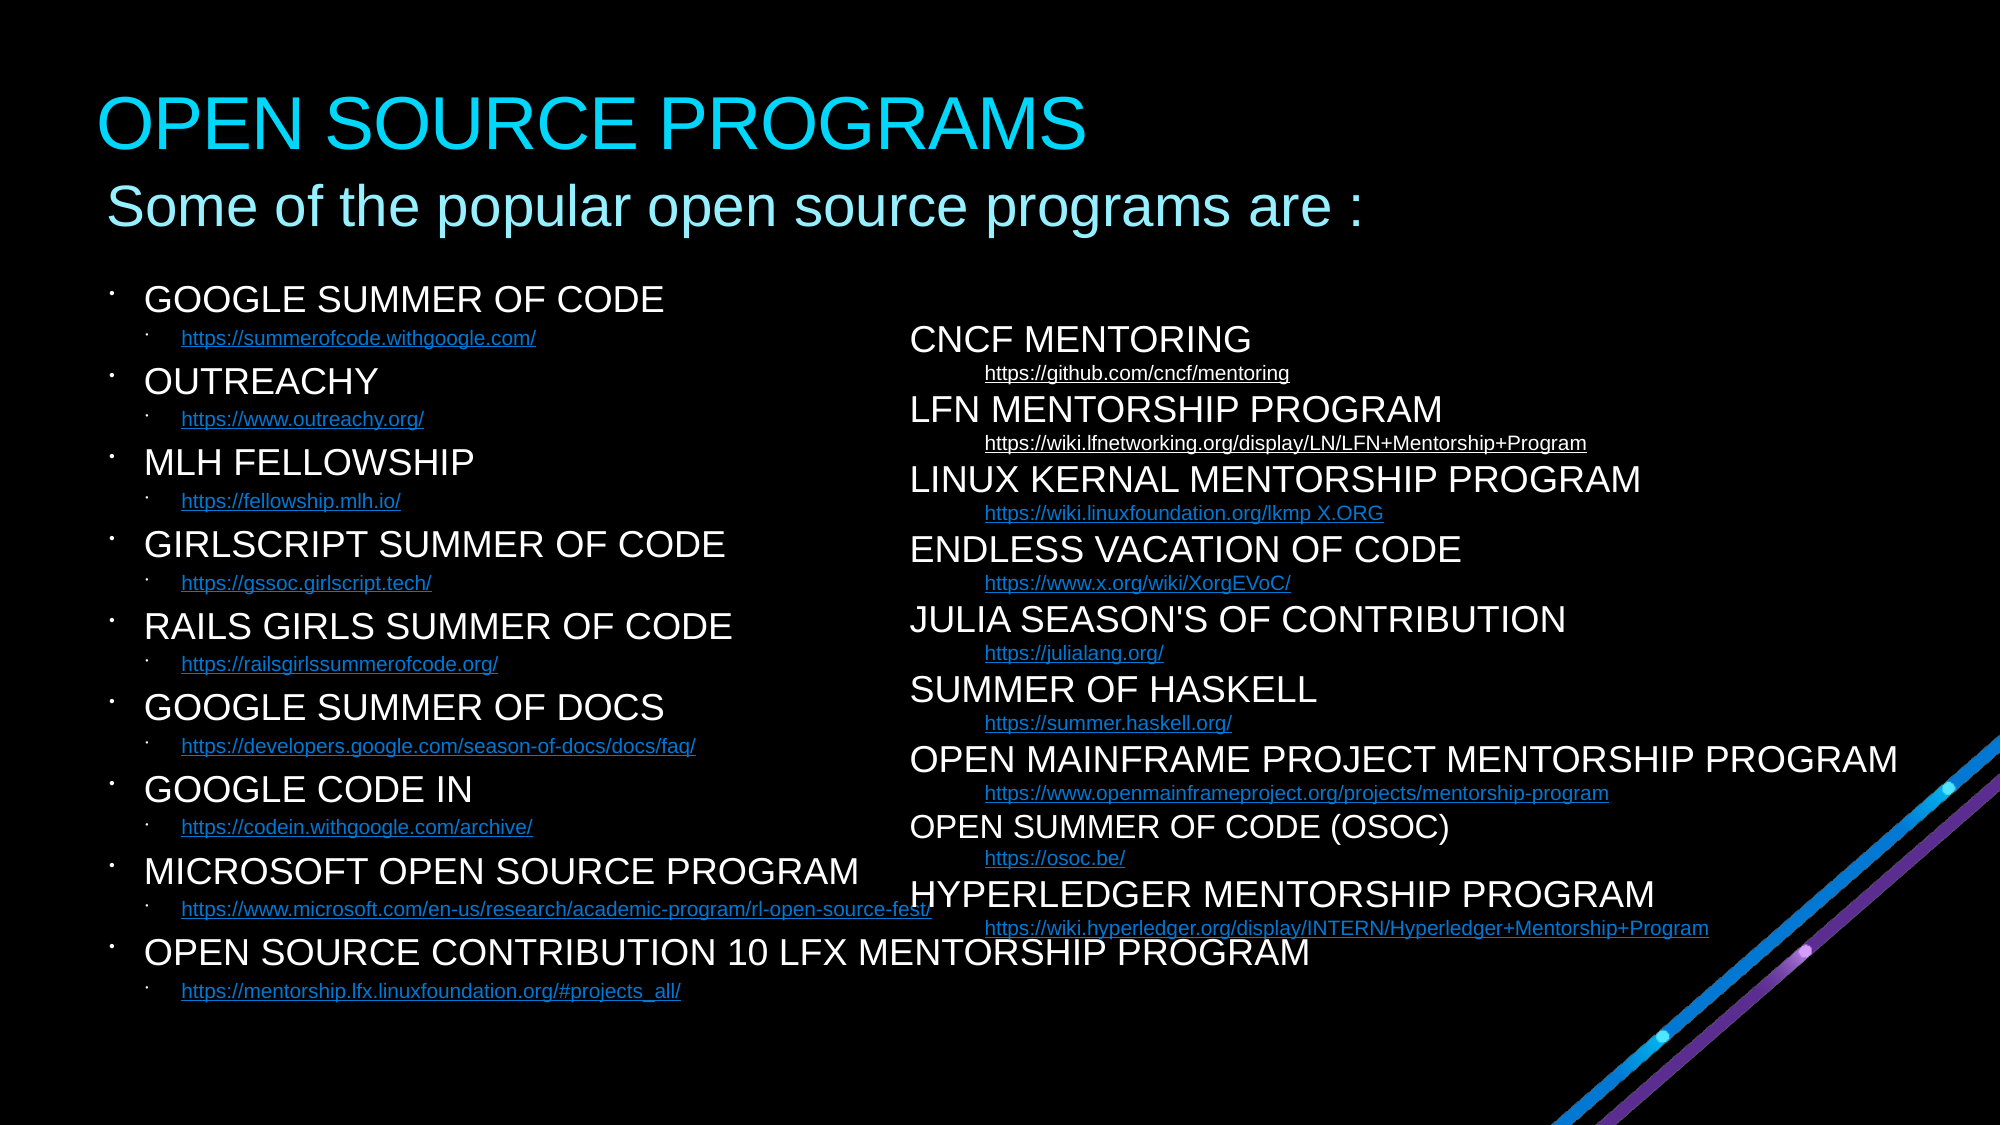

# OPEN SOURCE PROGRAMS
Some of the popular open source programs are :

GOOGLE SUMMER OF CODE
https://summerofcode.withgoogle.com/
OUTREACHY
https://www.outreachy.org/
MLH FELLOWSHIP
https://fellowship.mlh.io/
GIRLSCRIPT SUMMER OF CODE
https://gssoc.girlscript.tech/
RAILS GIRLS SUMMER OF CODE
https://railsgirlssummerofcode.org/
GOOGLE SUMMER OF DOCS
https://developers.google.com/season-of-docs/docs/faq/
GOOGLE CODE IN
https://codein.withgoogle.com/archive/
MICROSOFT OPEN SOURCE PROGRAM
https://www.microsoft.com/en-us/research/academic-program/rl-open-source-fest/
OPEN SOURCE CONTRIBUTION 10 LFX MENTORSHIP PROGRAM
https://mentorship.lfx.linuxfoundation.org/#projects_all/

CNCF MENTORING
https://github.com/cncf/mentoring
LFN MENTORSHIP PROGRAM
https://wiki.lfnetworking.org/display/LN/LFN+Mentorship+Program
LINUX KERNAL MENTORSHIP PROGRAM
https://wiki.linuxfoundation.org/lkmp X.ORG
ENDLESS VACATION OF CODE
https://www.x.org/wiki/XorgEVoC/
JULIA SEASON'S OF CONTRIBUTION
https://julialang.org/
SUMMER OF HASKELL
https://summer.haskell.org/
OPEN MAINFRAME PROJECT MENTORSHIP PROGRAM
https://www.openmainframeproject.org/projects/mentorship-program
OPEN SUMMER OF CODE (OSOC)
https://osoc.be/
HYPERLEDGER MENTORSHIP PROGRAM
https://wiki.hyperledger.org/display/INTERN/Hyperledger+Mentorship+Program